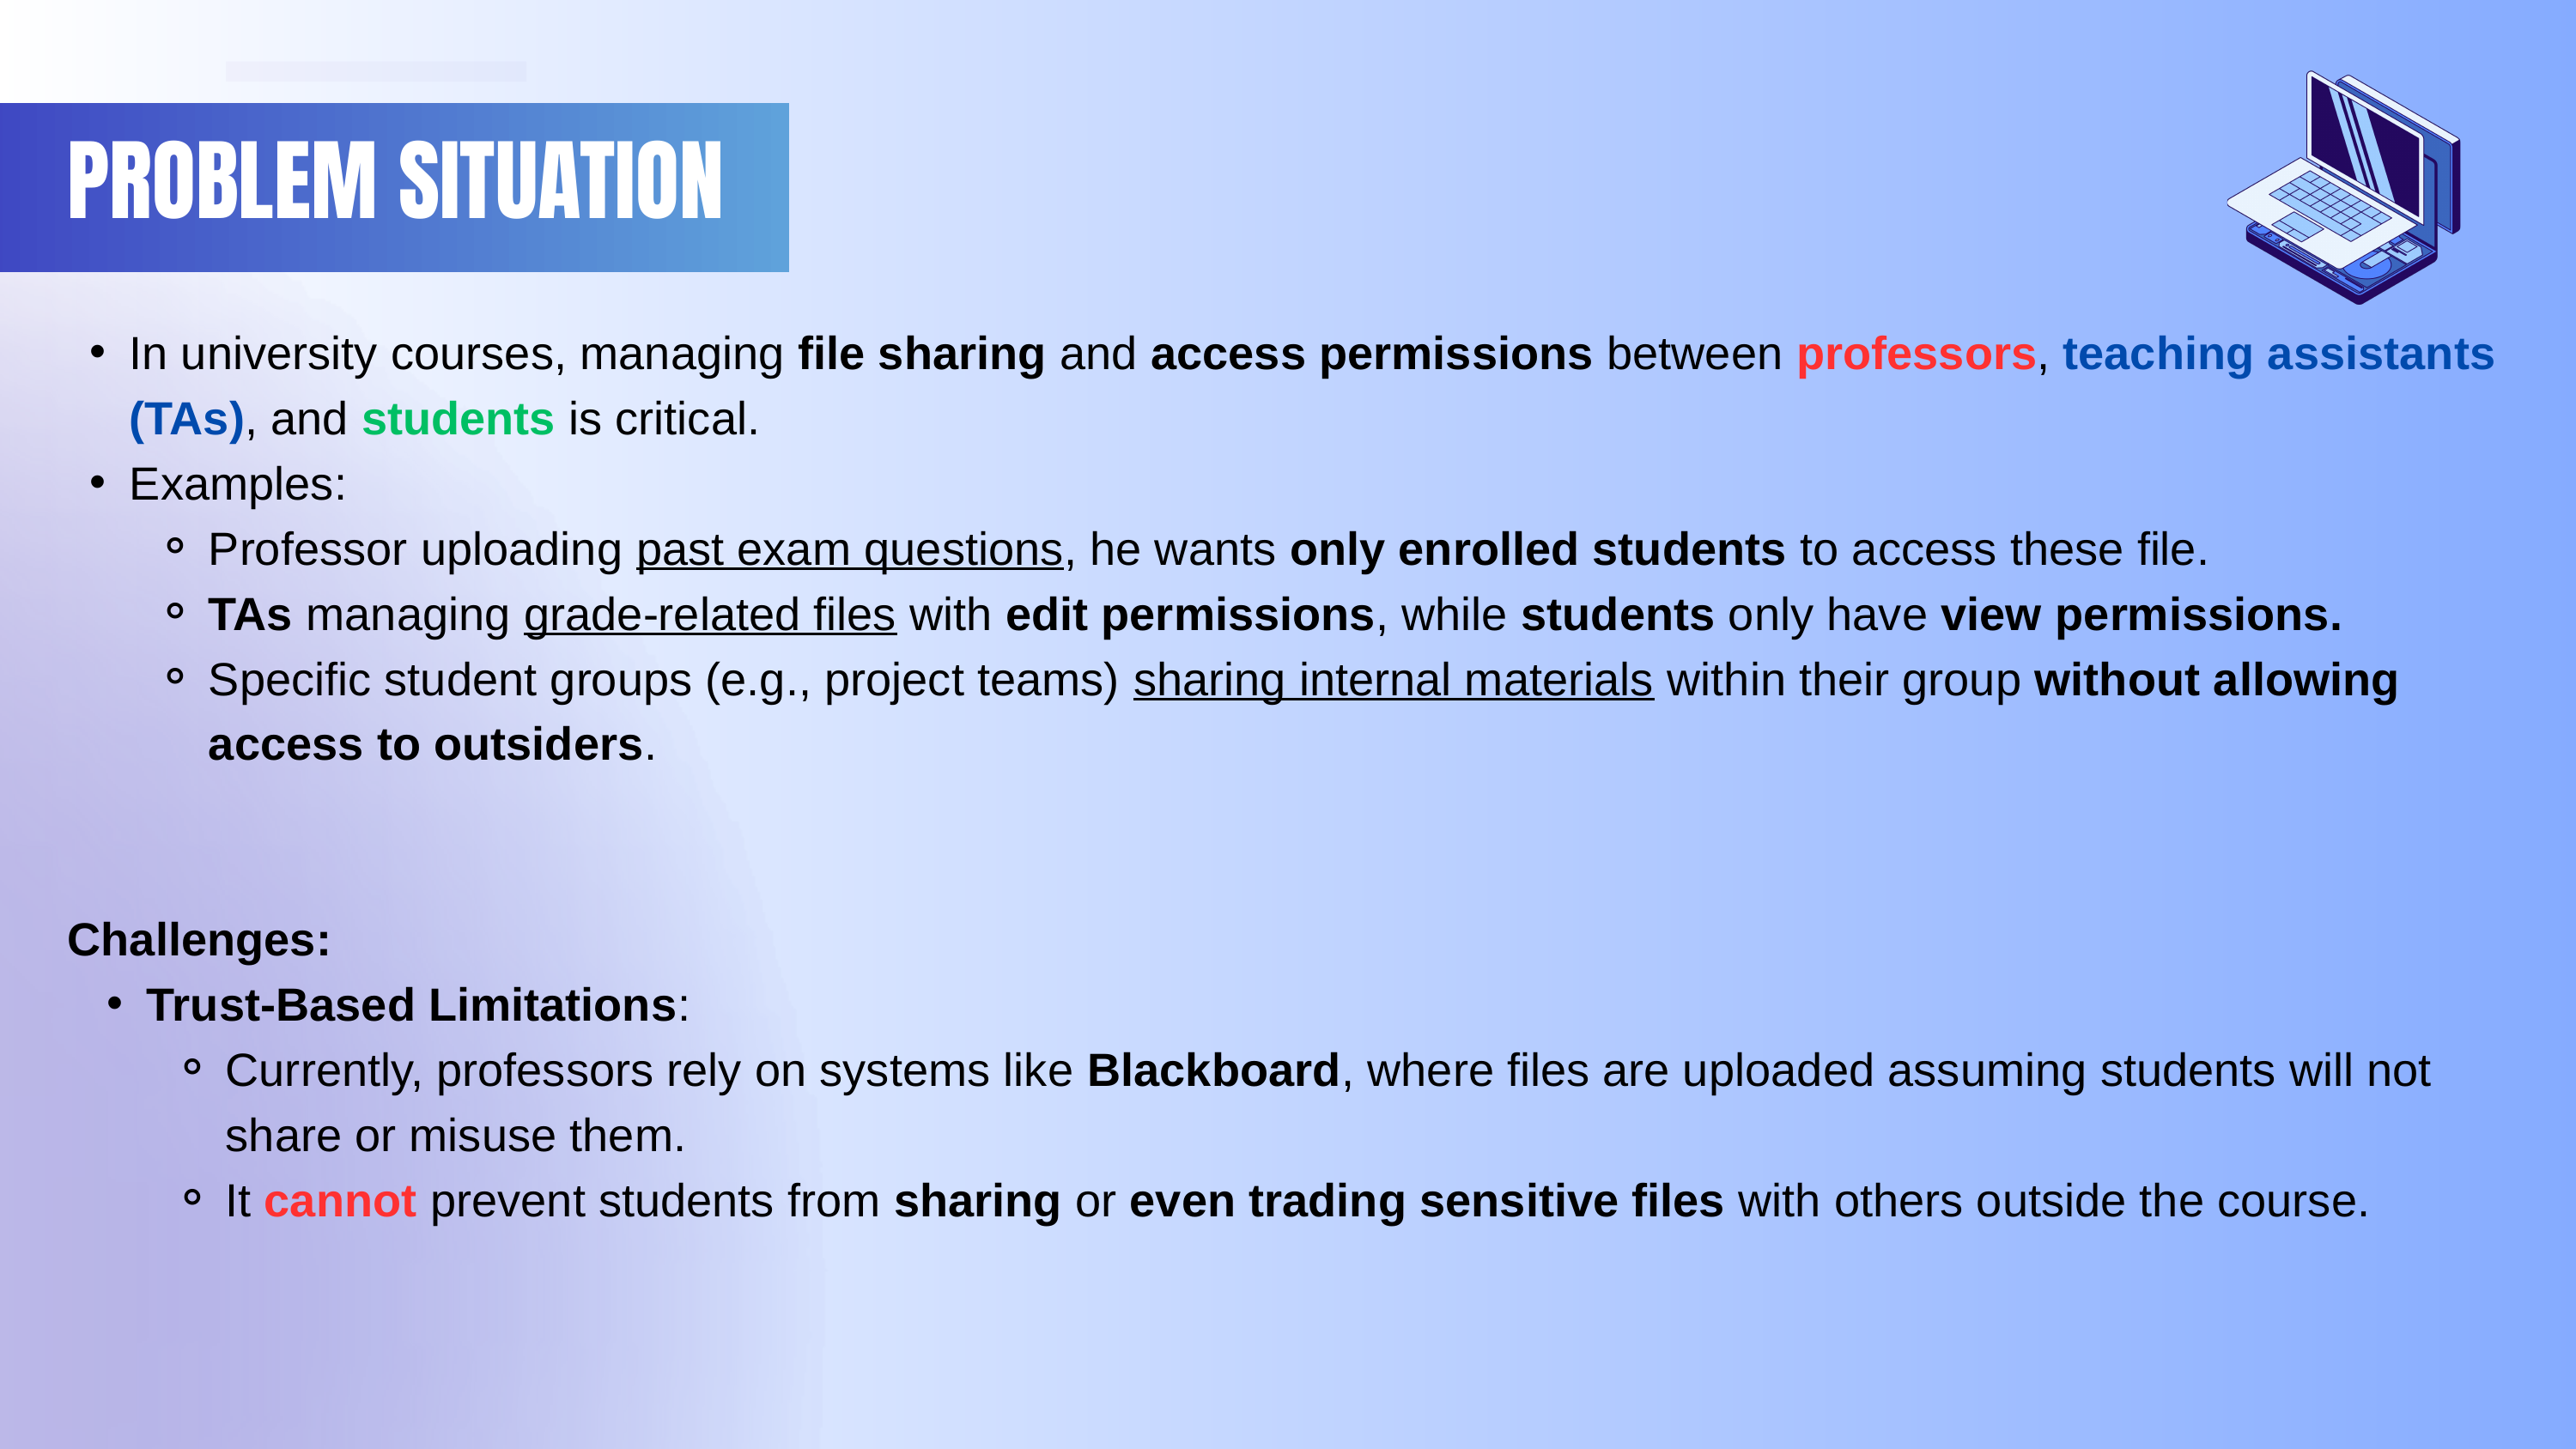

PROBLEM SITUATION

In university courses, managing file sharing and access permissions between professors, teaching assistants (TAs), and students is critical.
Examples:
Professor uploading past exam questions, he wants only enrolled students to access these file.
TAs managing grade-related files with edit permissions, while students only have view permissions.
Specific student groups (e.g., project teams) sharing internal materials within their group without allowing access to outsiders.

Challenges:
Trust-Based Limitations:
Currently, professors rely on systems like Blackboard, where files are uploaded assuming students will not share or misuse them.
It cannot prevent students from sharing or even trading sensitive files with others outside the course.